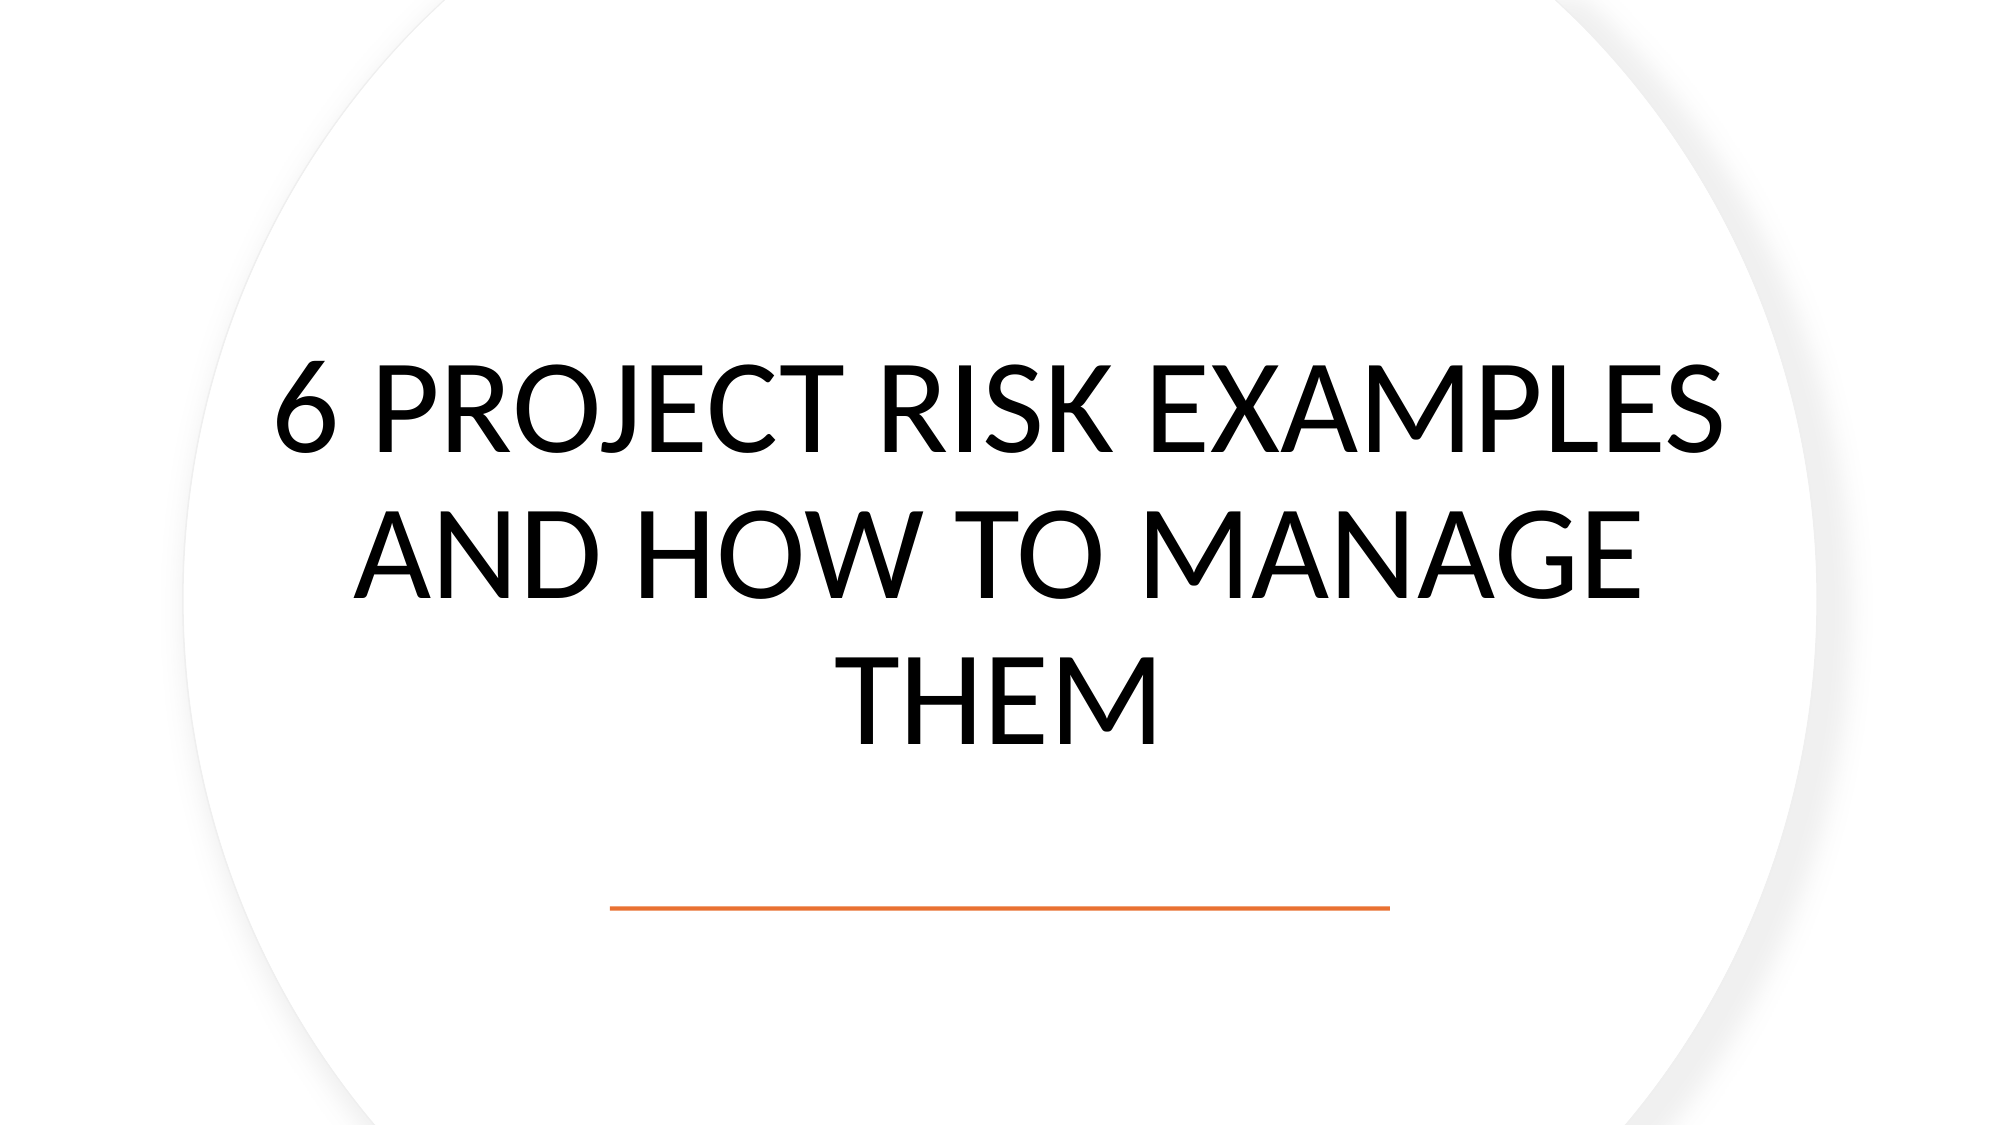

# 6 PROJECT RISK EXAMPLES AND HOW TO MANAGE THEM